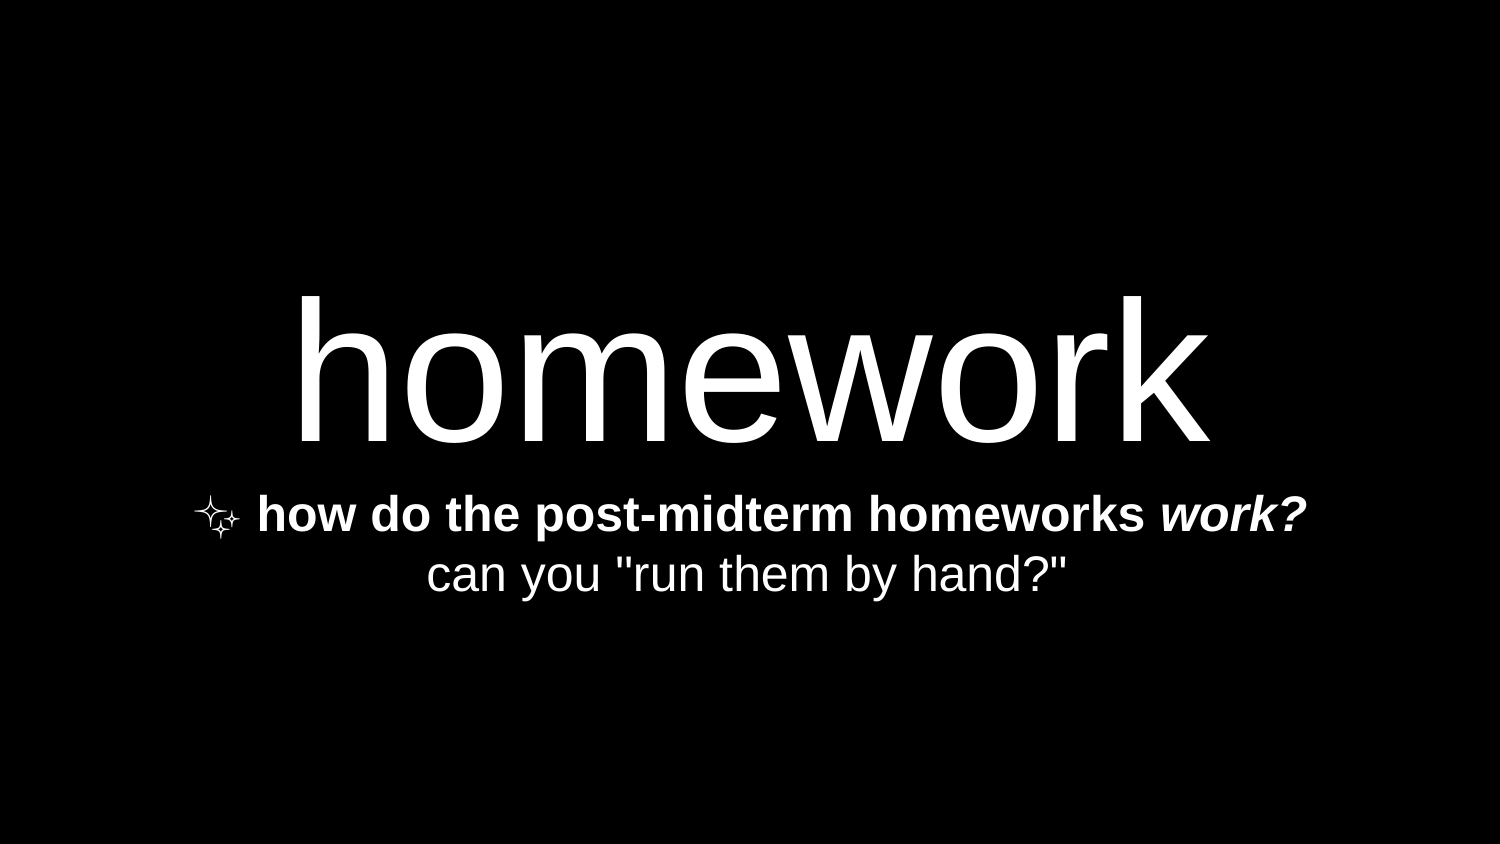

# homework ✨ how do the post-midterm homeworks work? can you "run them by hand?"